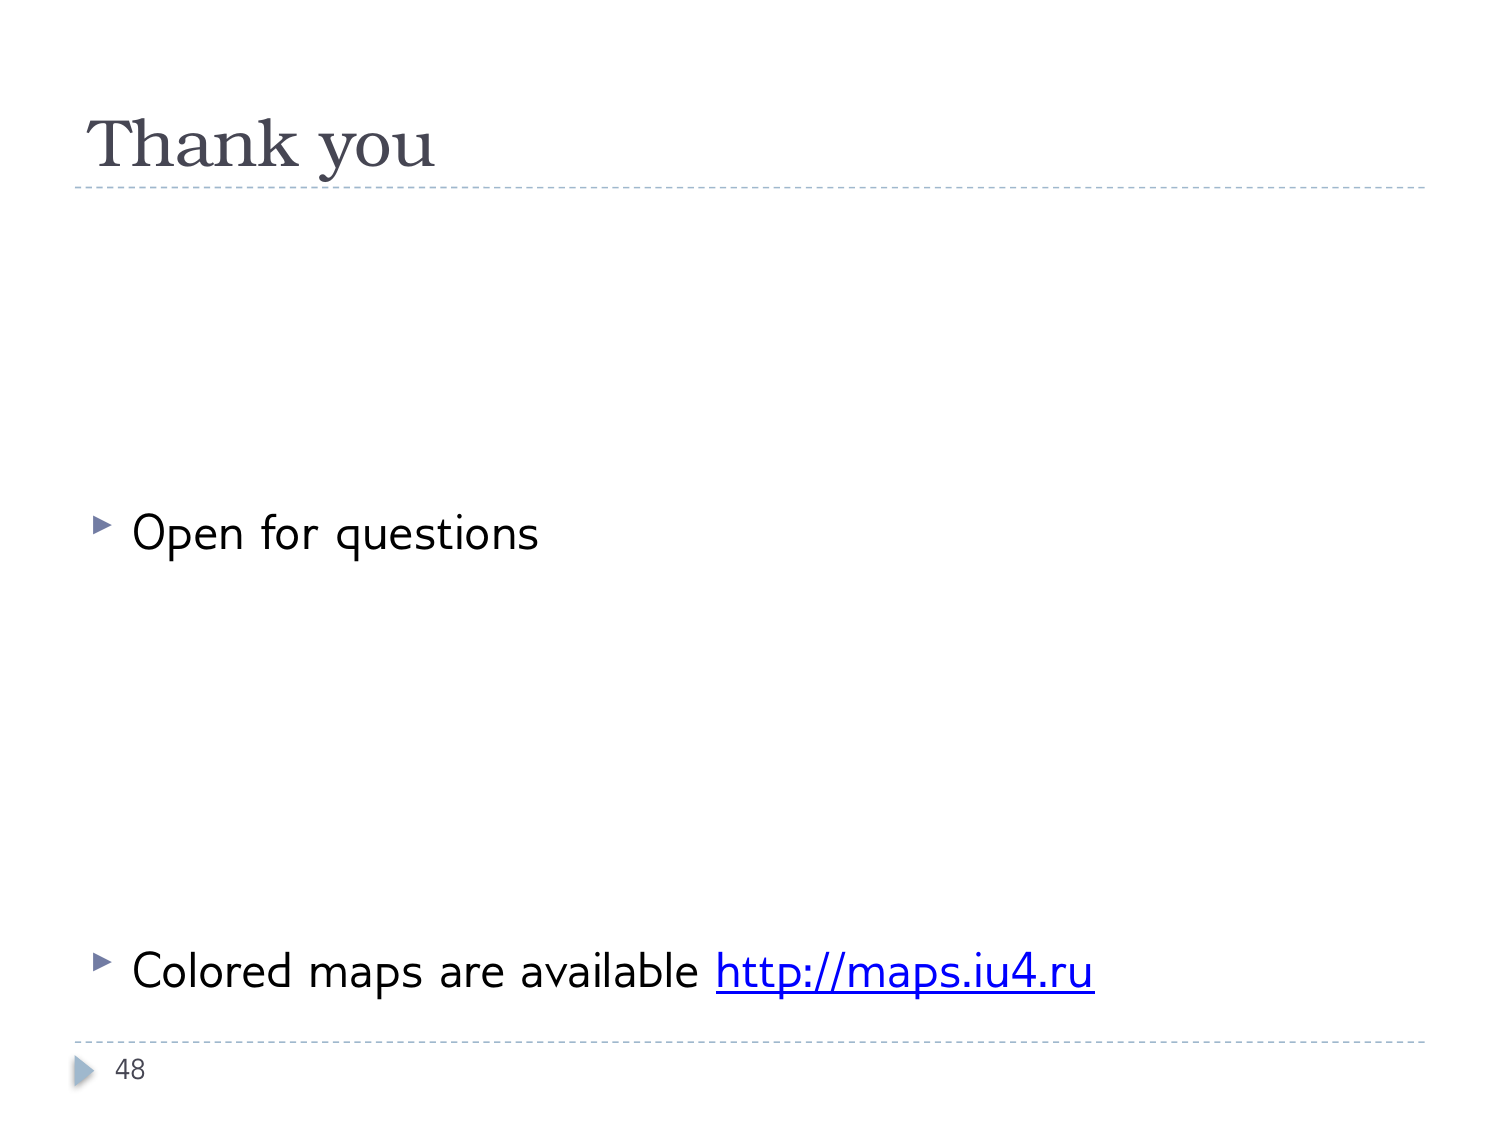

# Thank you

Is there any time for questions left?

Open for questions

Colored maps are available http://maps.iu4.ru
48